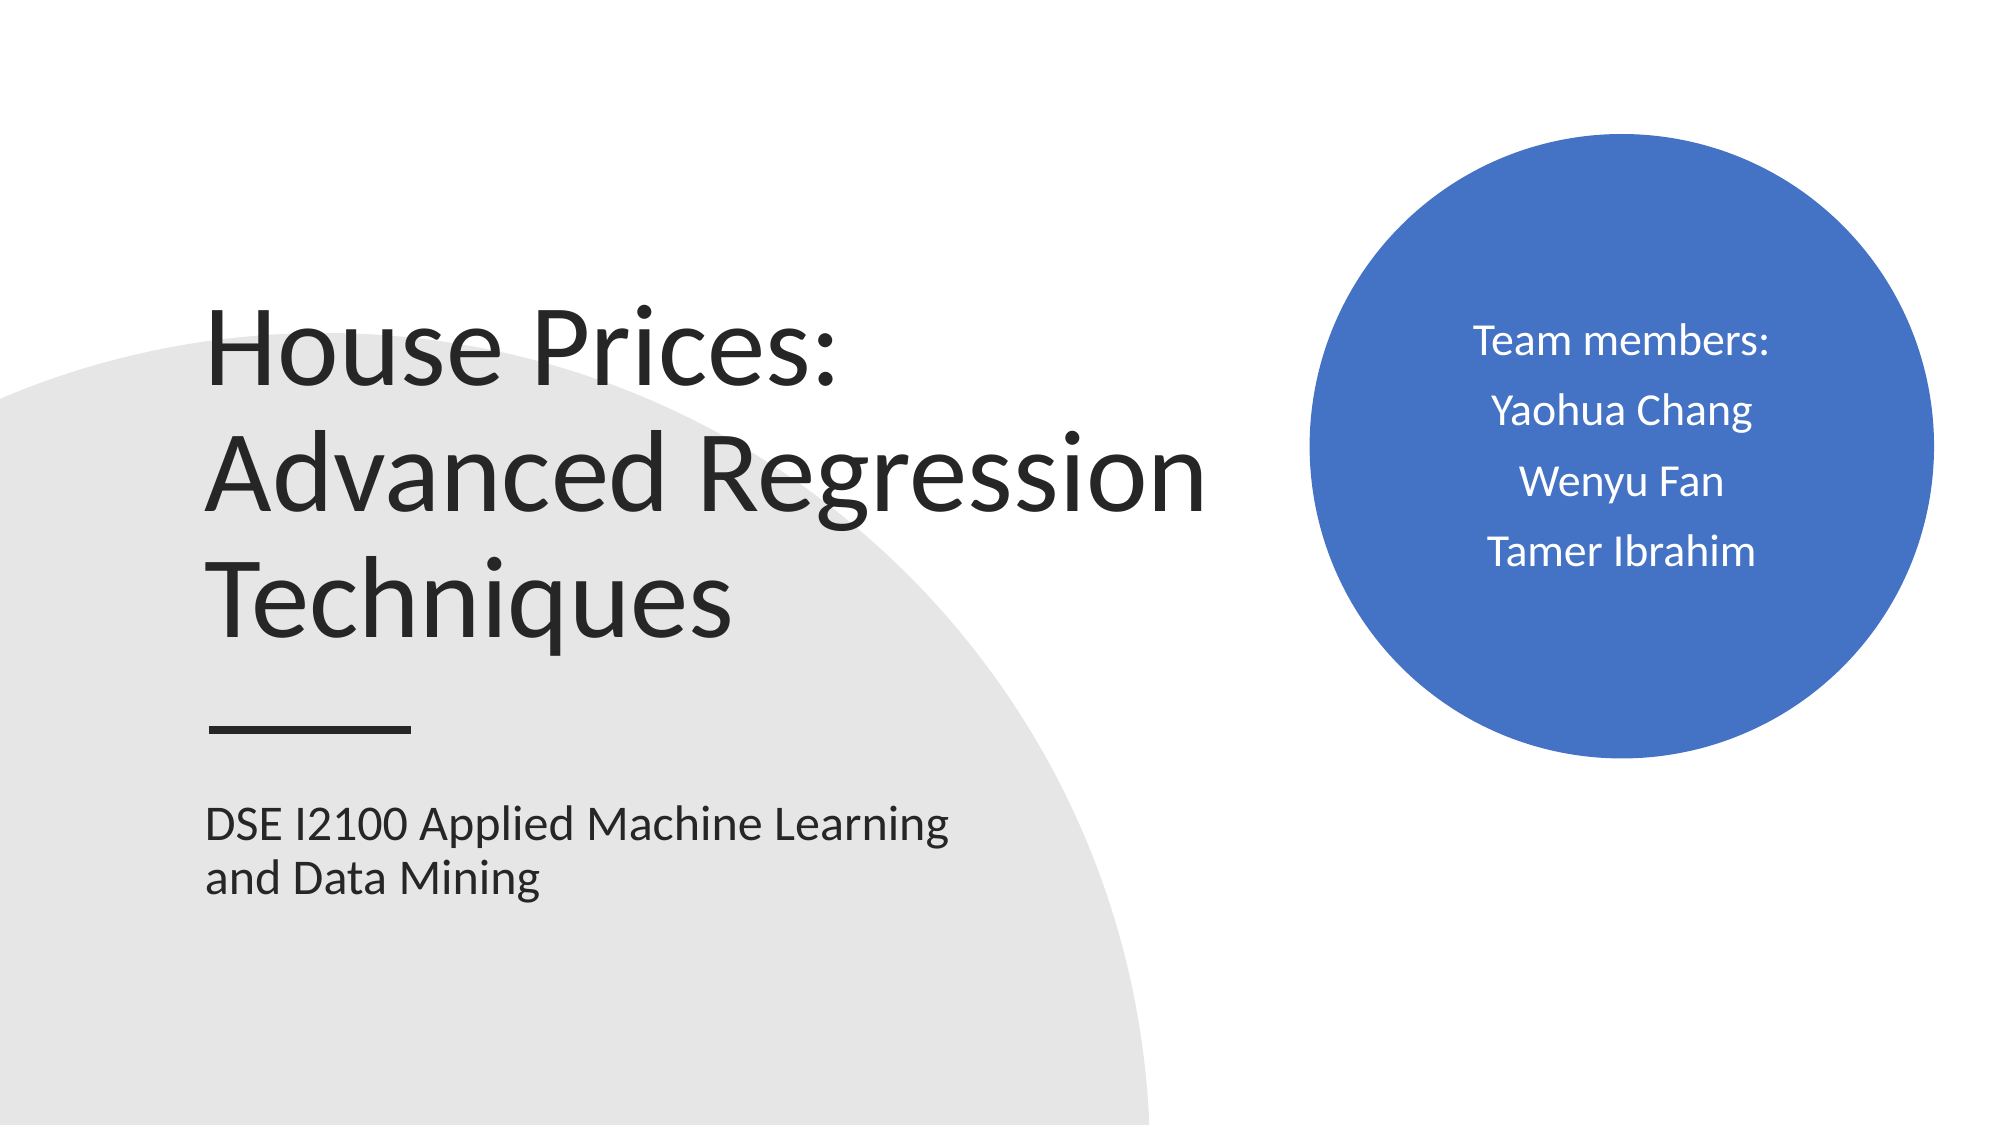

Team members:
Yaohua Chang
Wenyu Fan
Tamer Ibrahim
# House Prices: Advanced Regression Techniques

DSE I2100 Applied Machine Learning and Data Mining